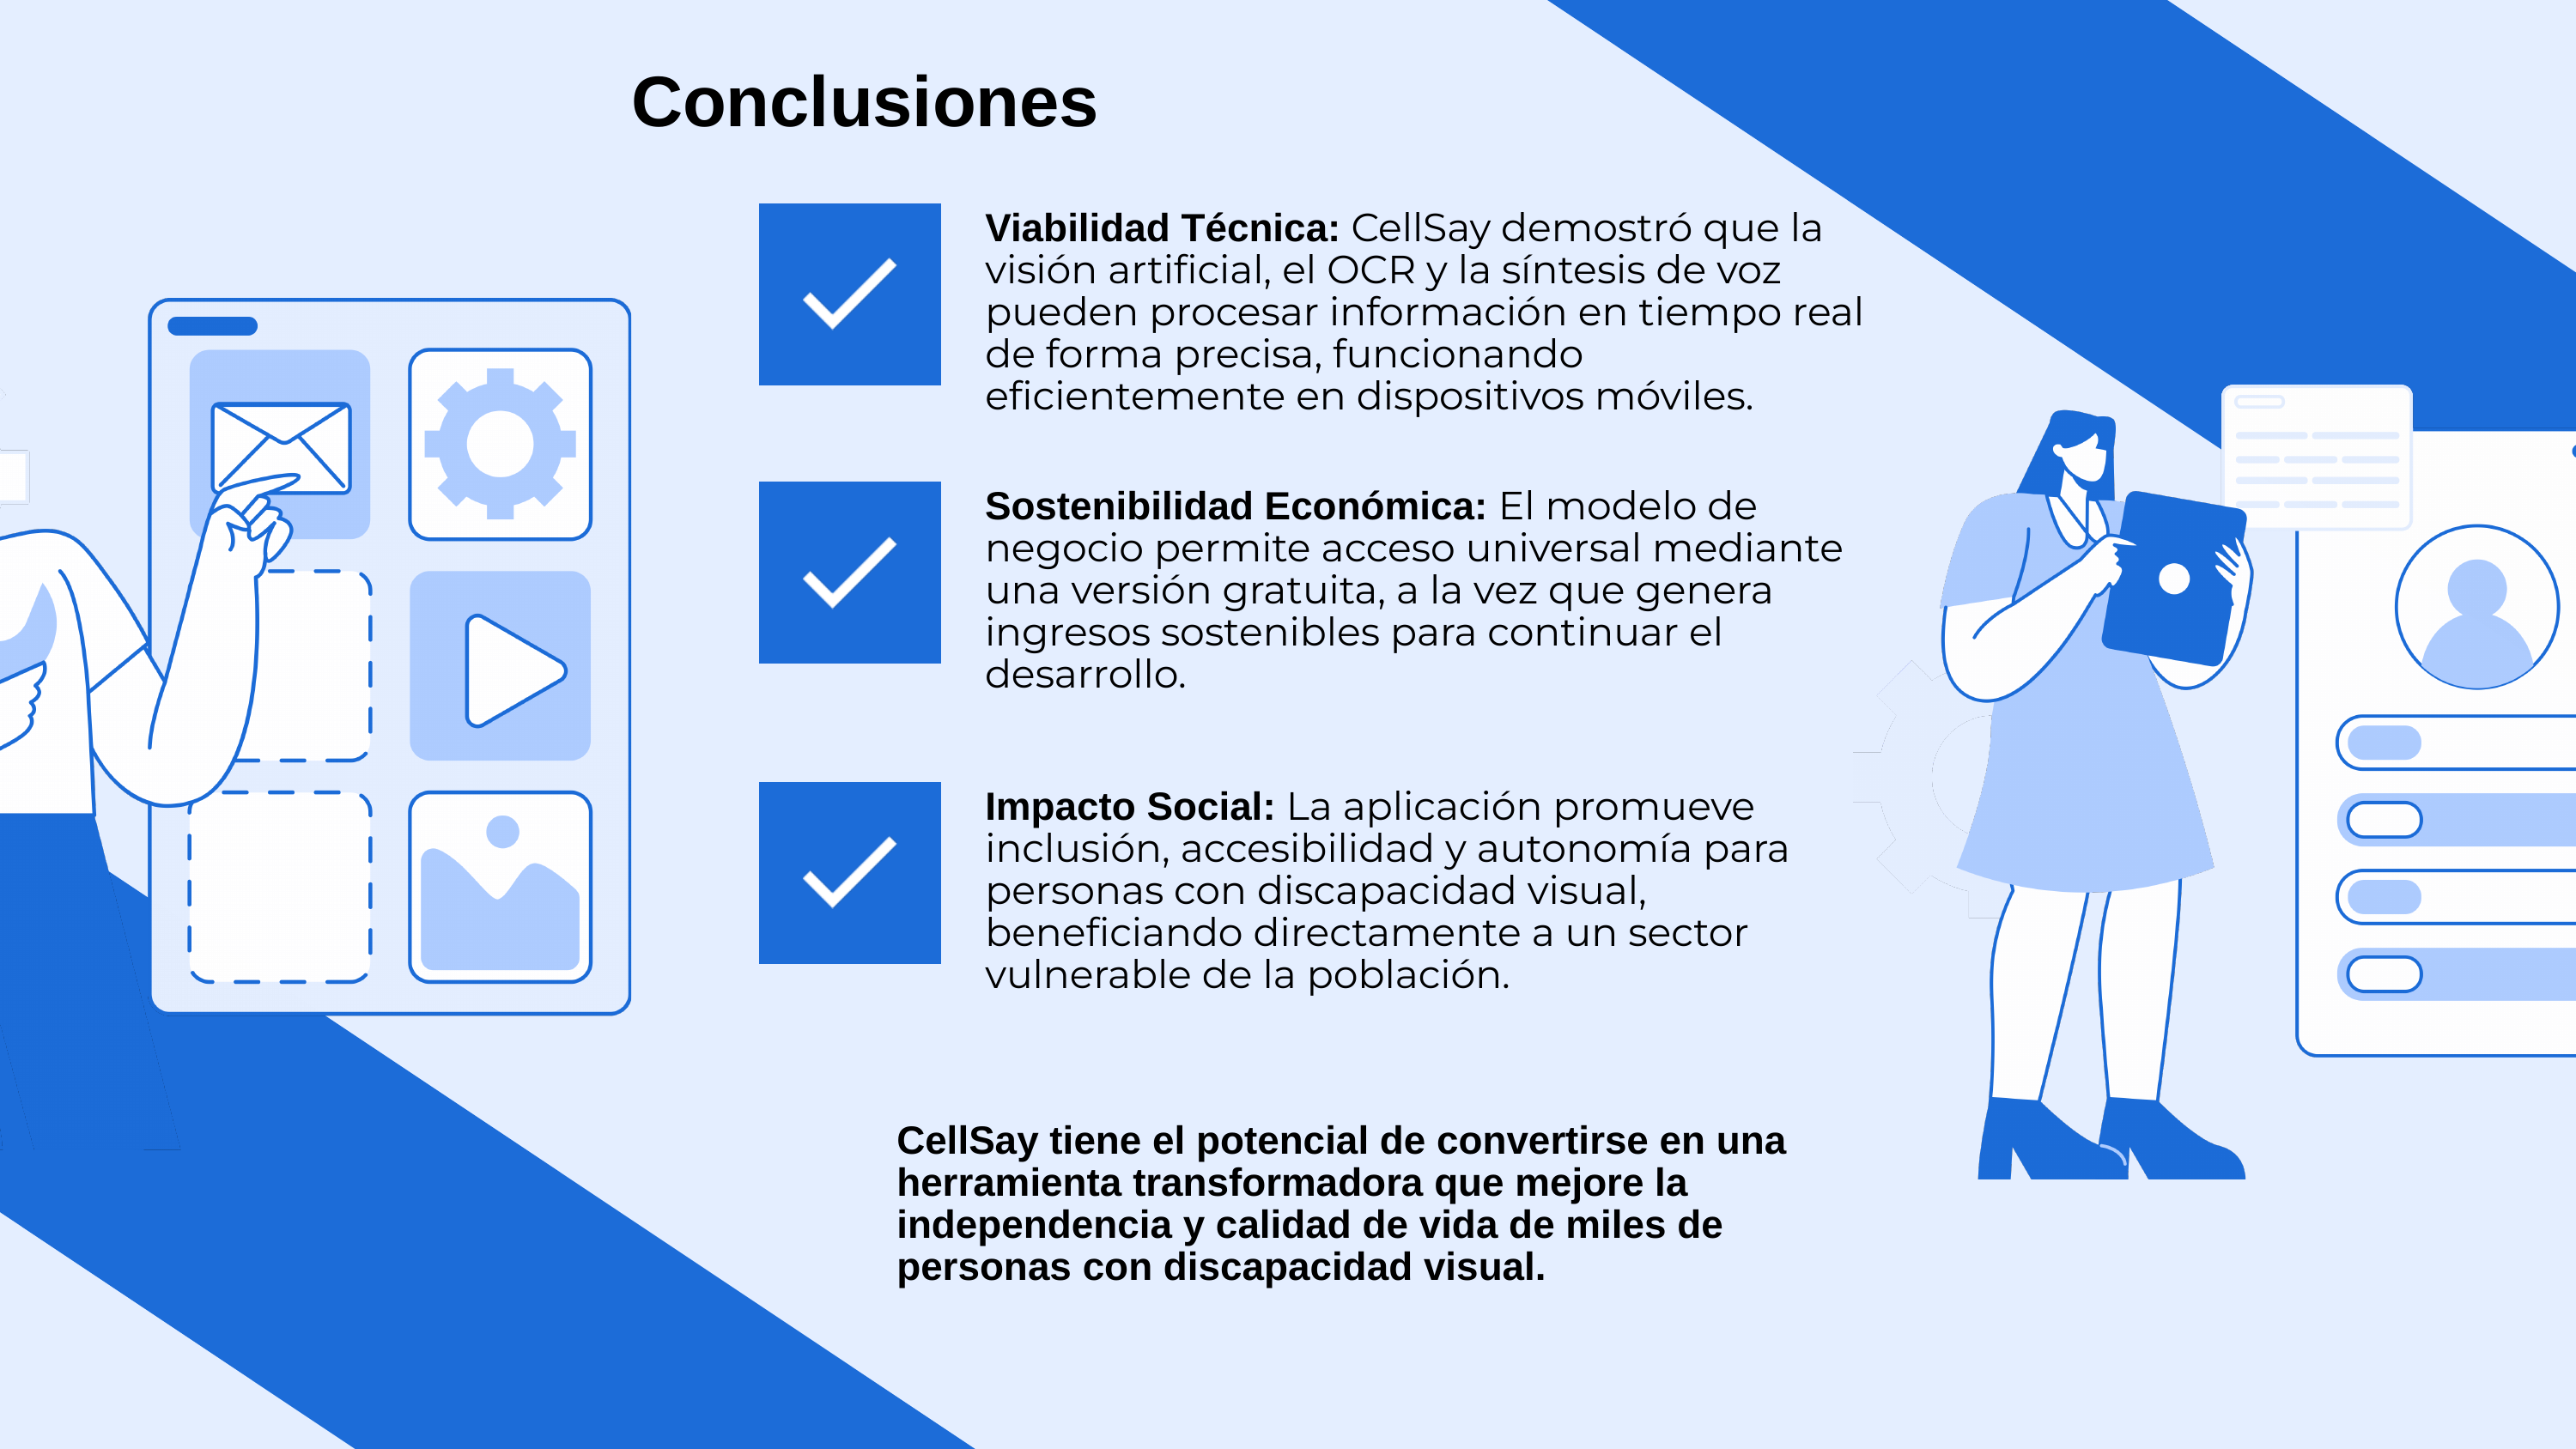

Conclusiones

Viabilidad Técnica: CellSay demostró que la visión artificial, el OCR y la síntesis de voz pueden procesar información en tiempo real de forma precisa, funcionando eficientemente en dispositivos móviles.

Sostenibilidad Económica: El modelo de negocio permite acceso universal mediante una versión gratuita, a la vez que genera ingresos sostenibles para continuar el desarrollo.

Impacto Social: La aplicación promueve inclusión, accesibilidad y autonomía para personas con discapacidad visual, beneficiando directamente a un sector vulnerable de la población.

CellSay tiene el potencial de convertirse en una herramienta transformadora que mejore la independencia y calidad de vida de miles de personas con discapacidad visual.